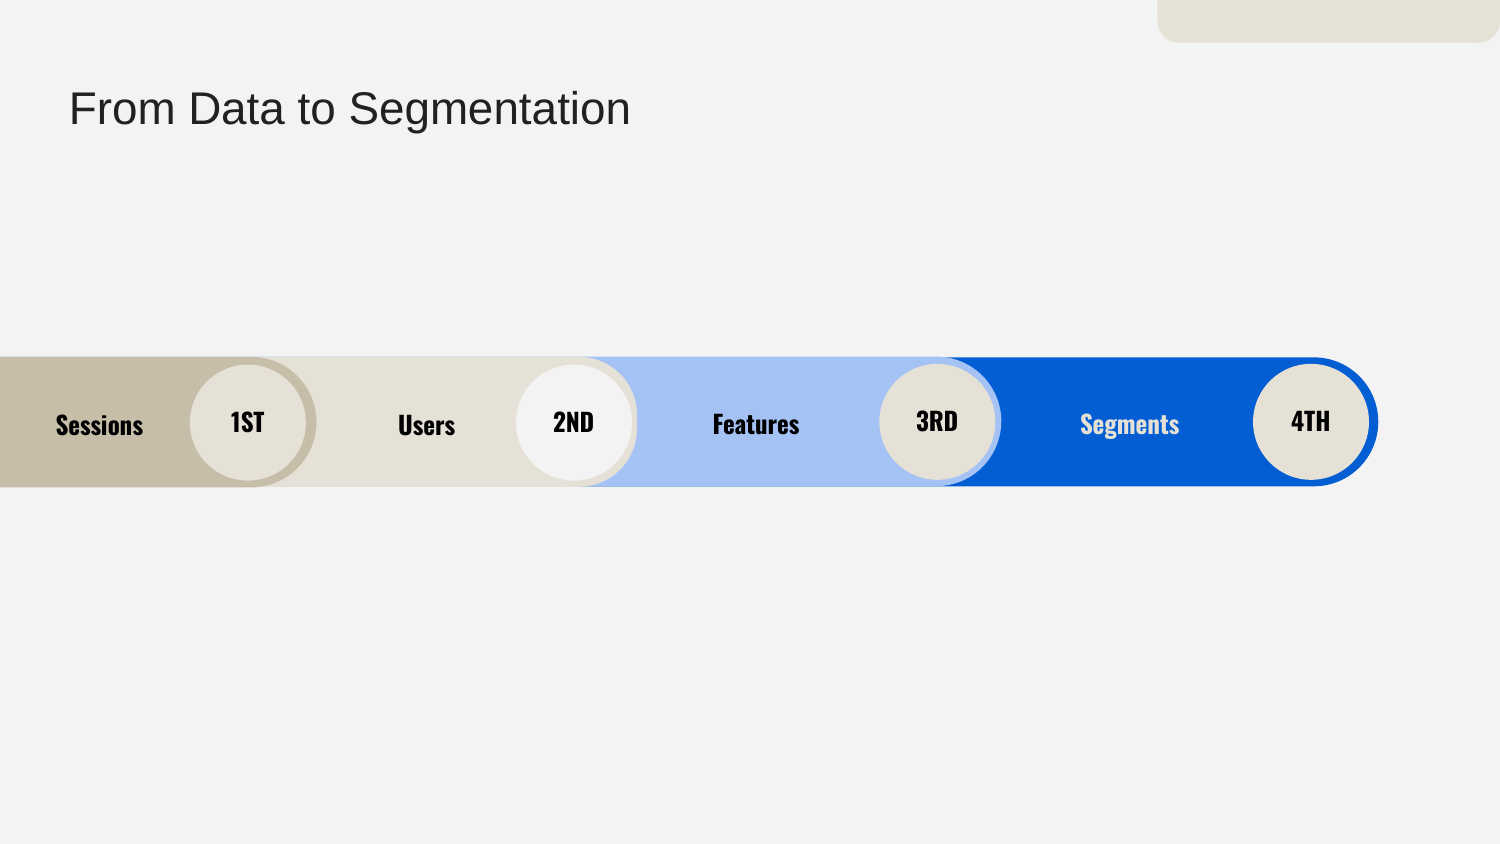

From Data to Segmentation

3RD
4TH
1ST
2ND
Features
Segments
Sessions
Users